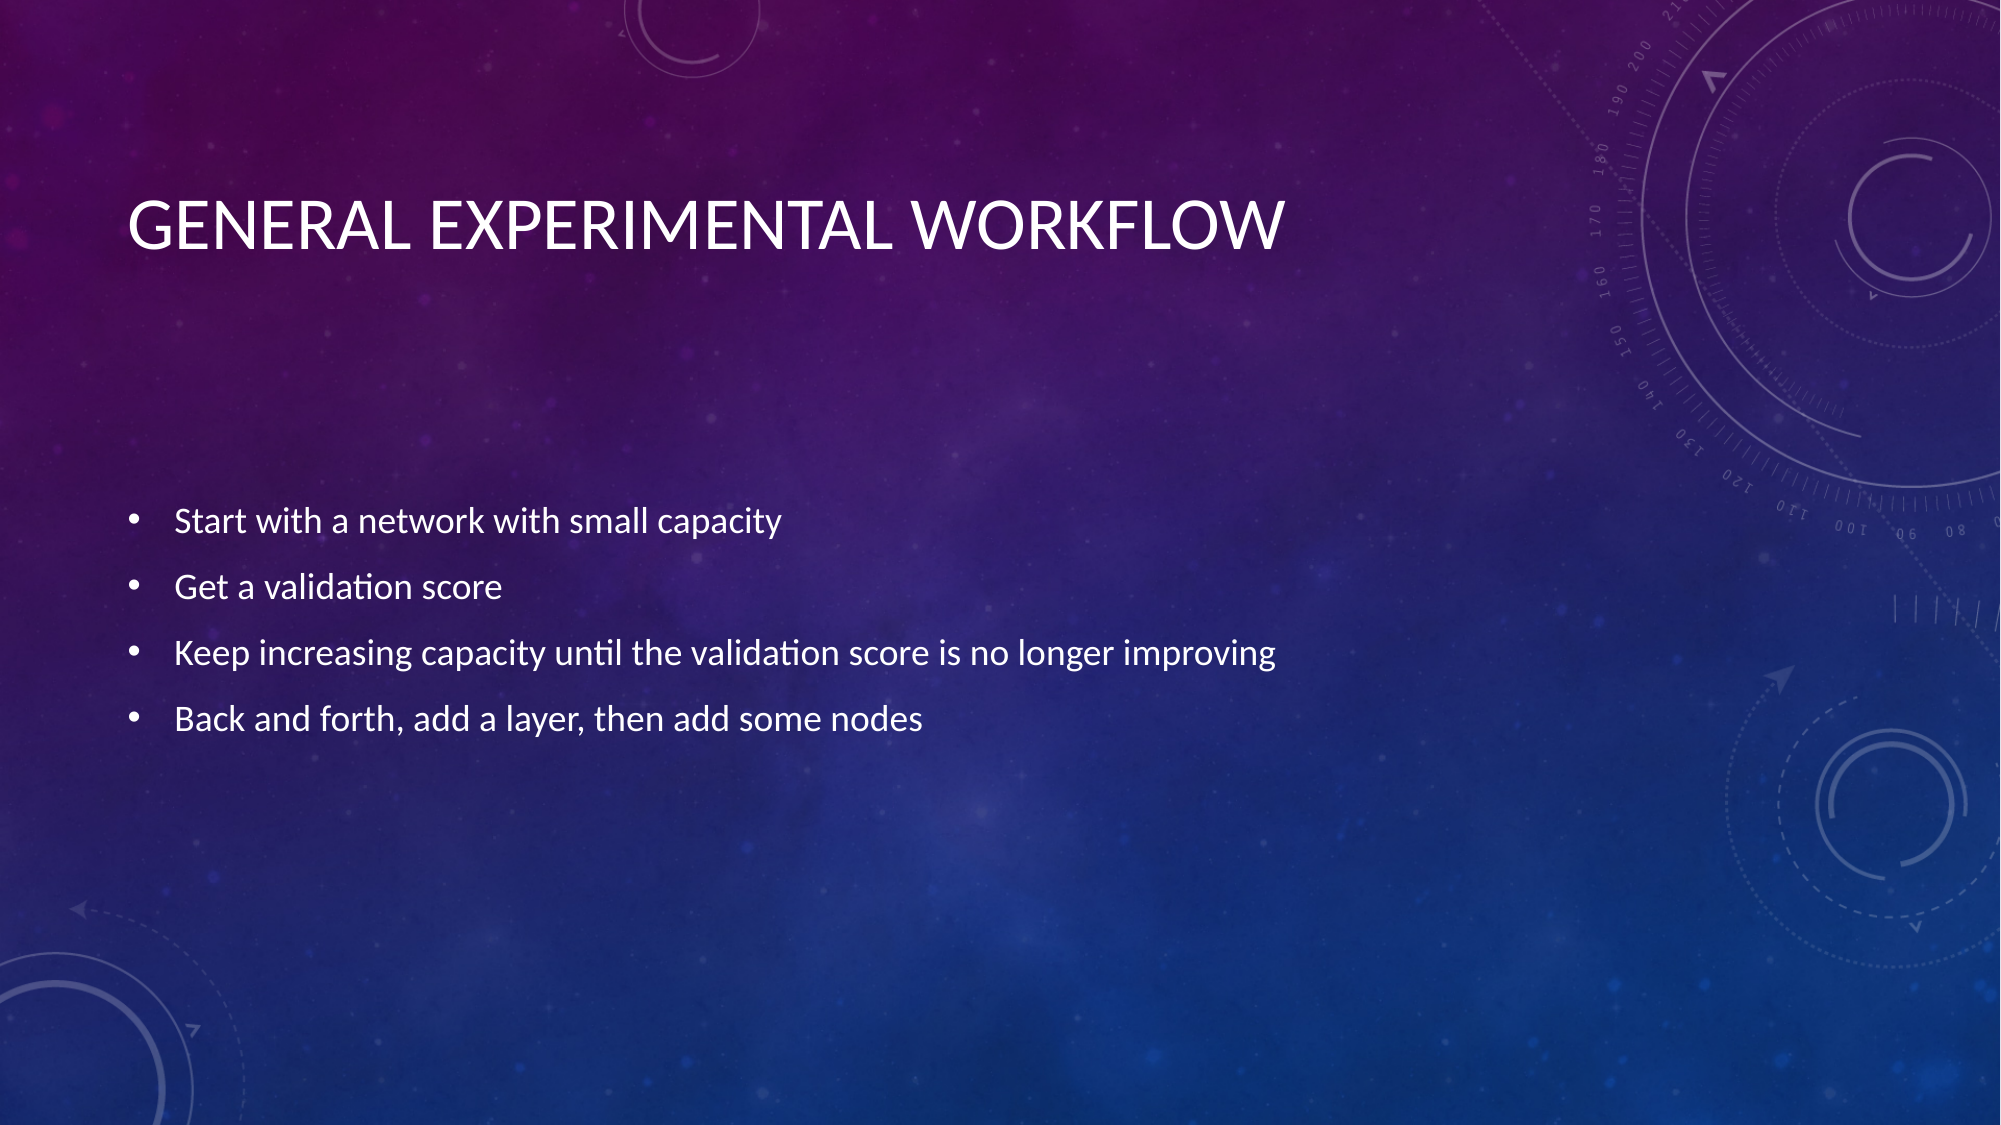

# GENERAL EXPERIMENTAL WORKFLOW
Start with a network with small capacity
Get a validation score
Keep increasing capacity until the validation score is no longer improving
Back and forth, add a layer, then add some nodes